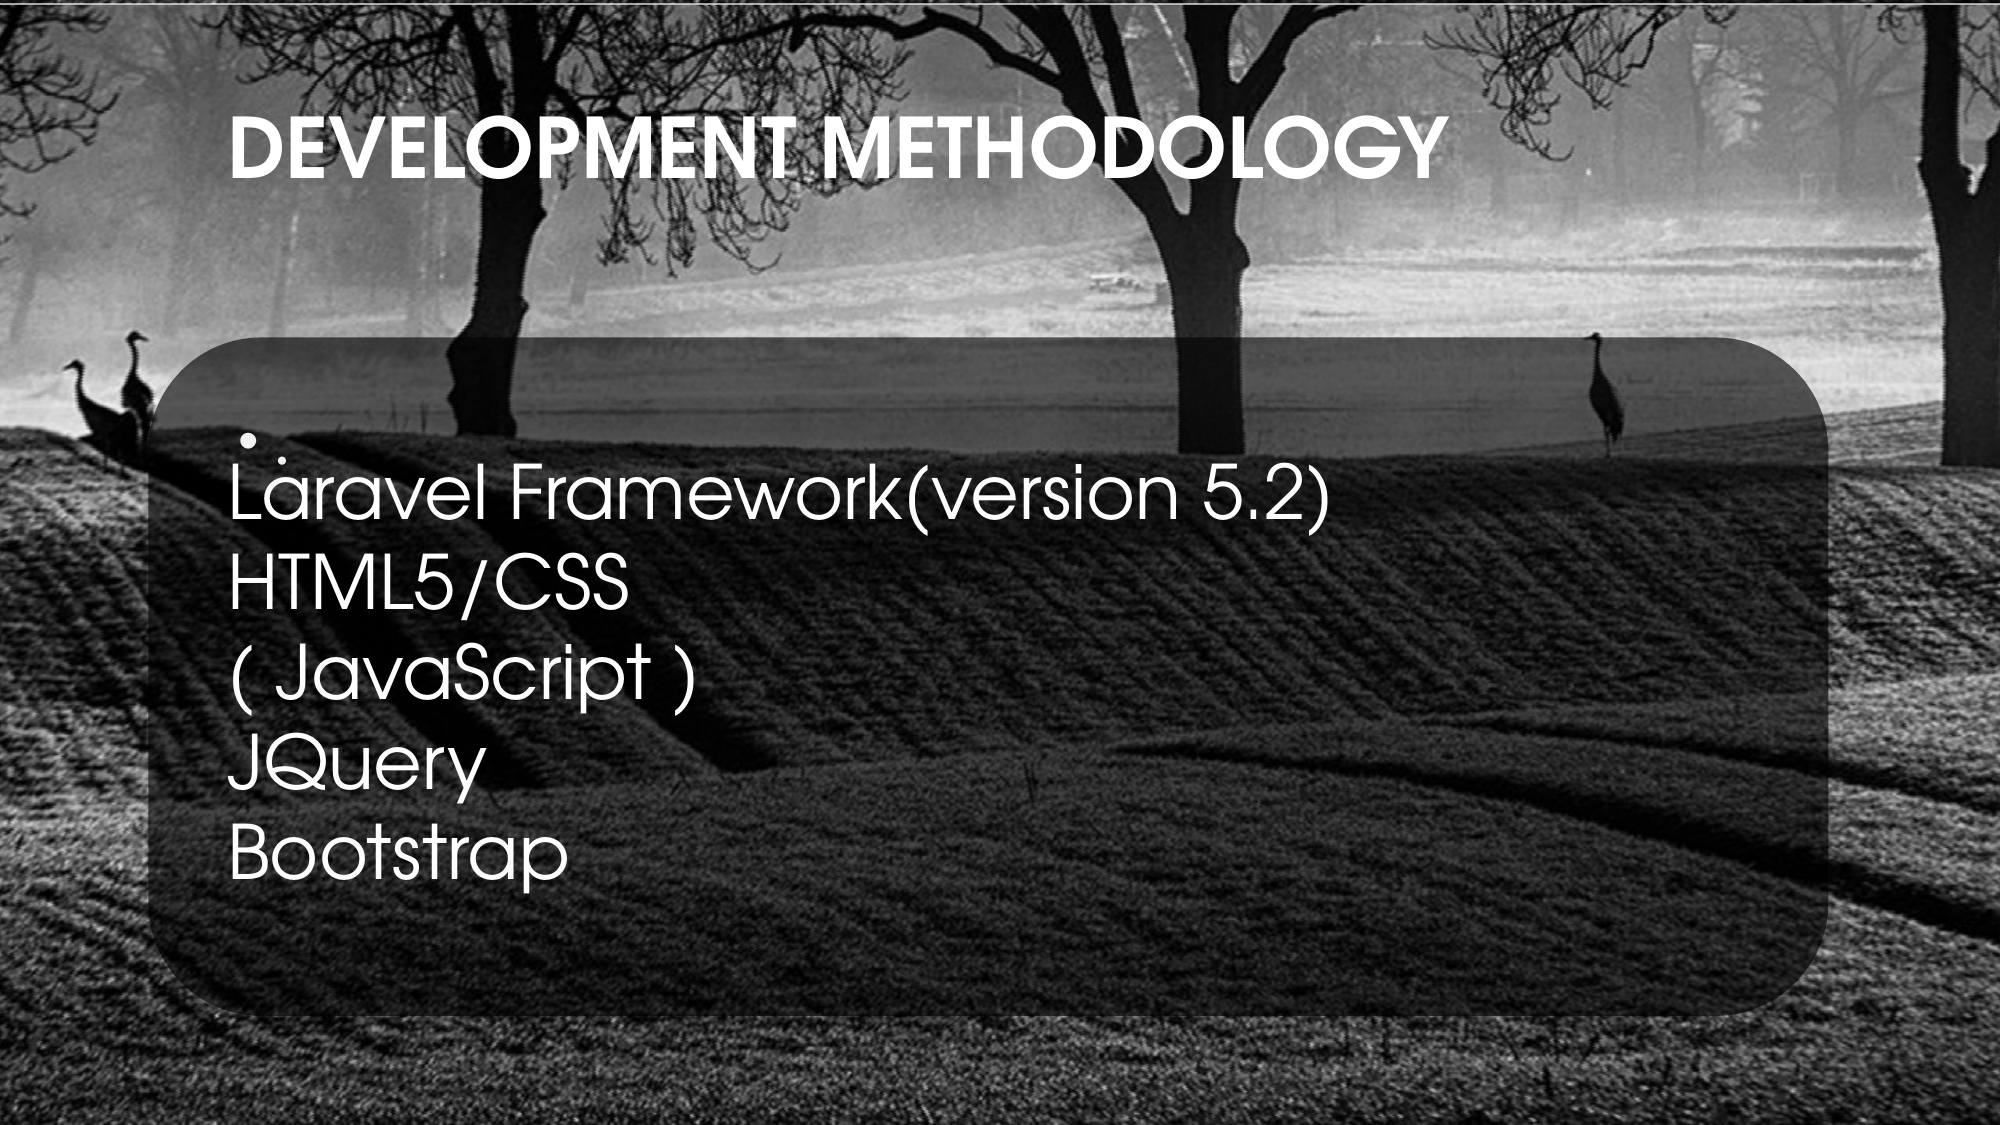

DEVELOPMENT METHODOLOGY

.
Laravel Framework(version 5.2)
HTML5/CSS
( JavaScript )
JQuery
Bootstrap